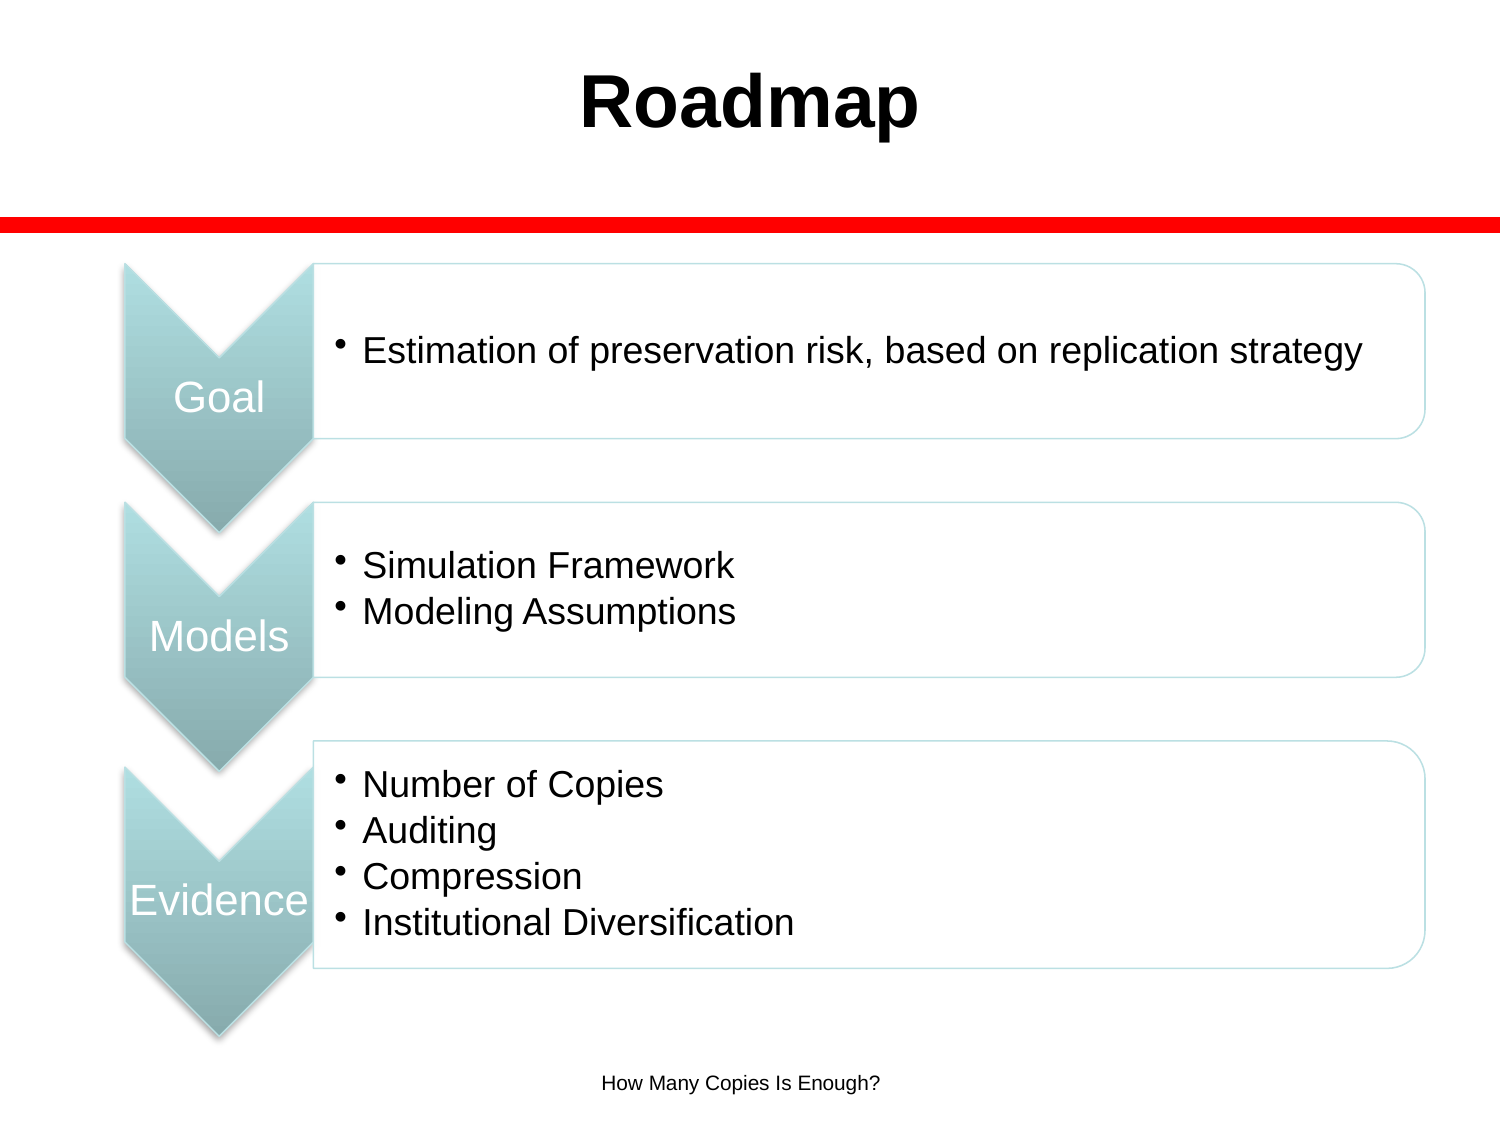

# Roadmap
Goal
Estimation of preservation risk, based on replication strategy
Models
Simulation Framework
Modeling Assumptions
Evidence
Number of Copies
Auditing
Compression
Institutional Diversification
How Many Copies Is Enough?